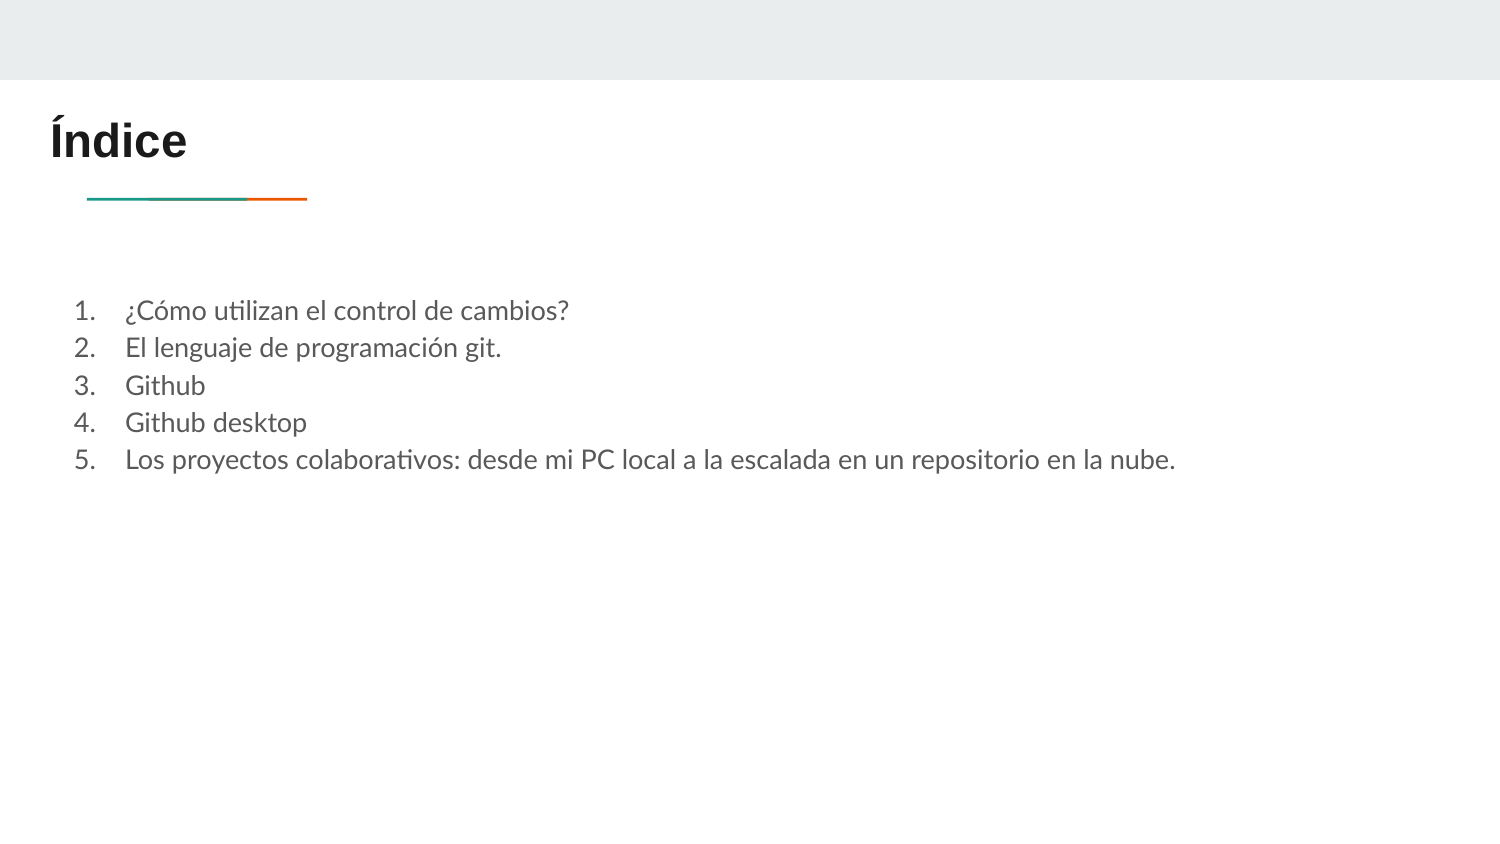

# Índice
¿Cómo utilizan el control de cambios?
El lenguaje de programación git.
Github
Github desktop
Los proyectos colaborativos: desde mi PC local a la escalada en un repositorio en la nube.